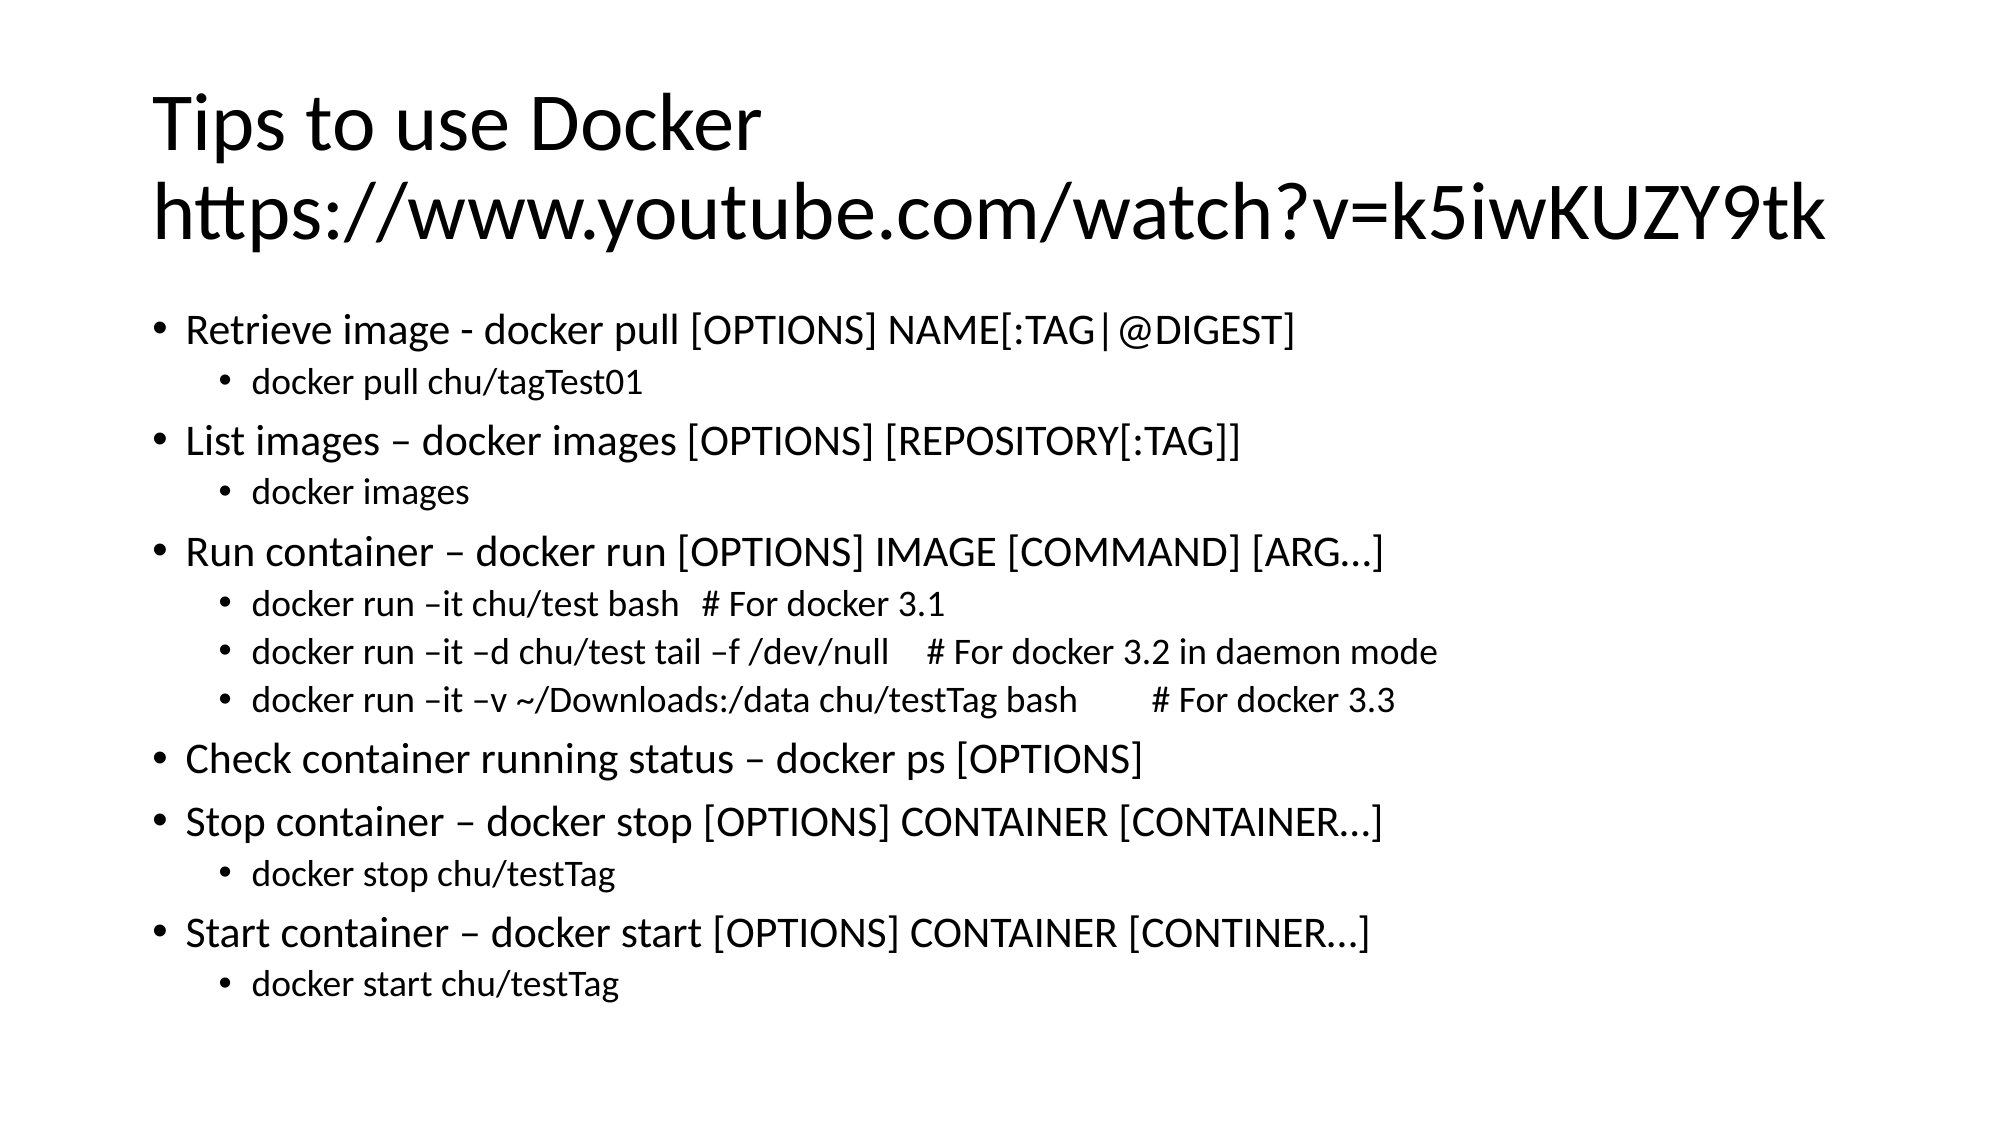

# Tips to use Docker https://www.youtube.com/watch?v=k5iwKUZY9tk
Retrieve image - docker pull [OPTIONS] NAME[:TAG|@DIGEST]
docker pull chu/tagTest01
List images – docker images [OPTIONS] [REPOSITORY[:TAG]]
docker images
Run container – docker run [OPTIONS] IMAGE [COMMAND] [ARG…]
docker run –it chu/test bash		# For docker 3.1
docker run –it –d chu/test tail –f /dev/null	# For docker 3.2 in daemon mode
docker run –it –v ~/Downloads:/data chu/testTag bash	# For docker 3.3
Check container running status – docker ps [OPTIONS]
Stop container – docker stop [OPTIONS] CONTAINER [CONTAINER…]
docker stop chu/testTag
Start container – docker start [OPTIONS] CONTAINER [CONTINER…]
docker start chu/testTag